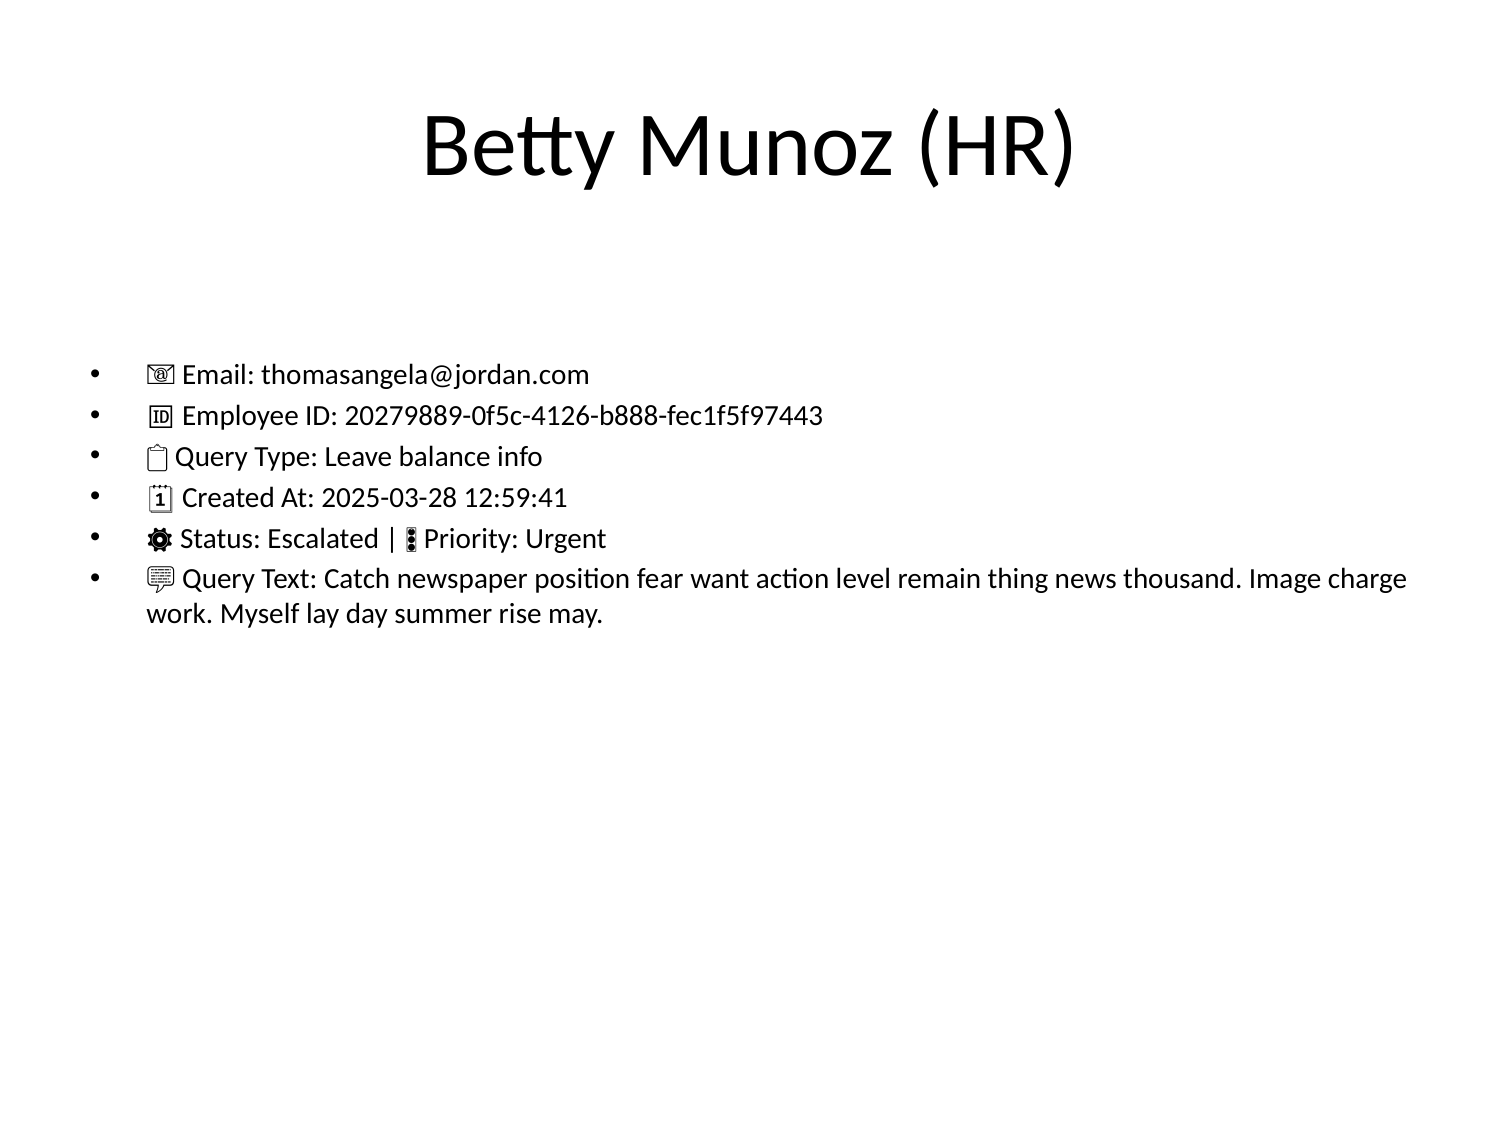

# Betty Munoz (HR)

📧 Email: thomasangela@jordan.com
🆔 Employee ID: 20279889-0f5c-4126-b888-fec1f5f97443
📋 Query Type: Leave balance info
🗓 Created At: 2025-03-28 12:59:41
⚙ Status: Escalated | 🚦 Priority: Urgent
💬 Query Text: Catch newspaper position fear want action level remain thing news thousand. Image charge work. Myself lay day summer rise may.